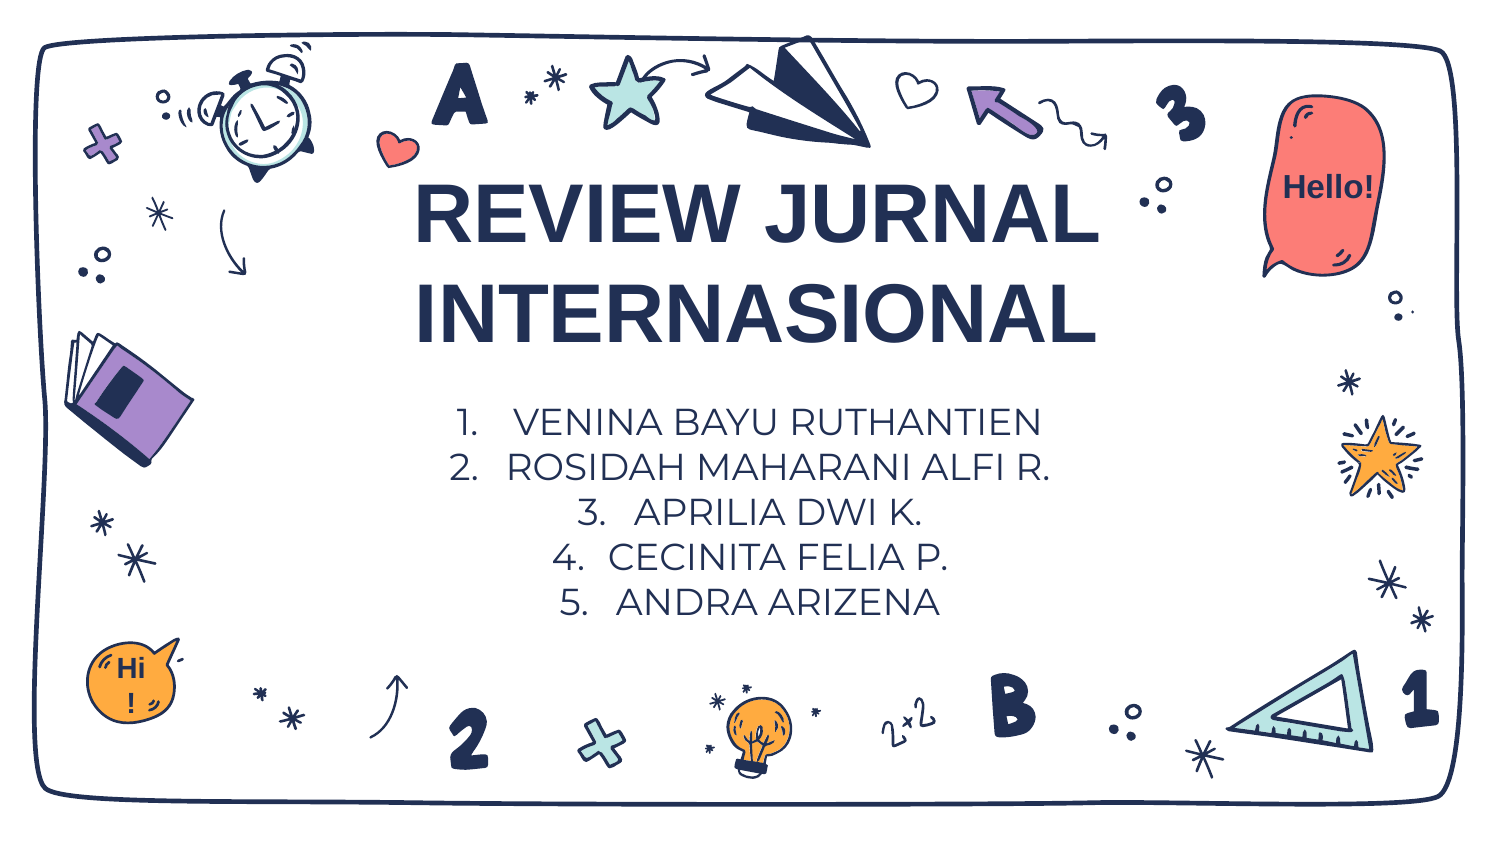

Hello!

# REVIEW JURNAL INTERNASIONAL

VENINA BAYU RUTHANTIEN
ROSIDAH MAHARANI ALFI R.
APRILIA DWI K.
CECINITA FELIA P.
ANDRA ARIZENA

Hi!